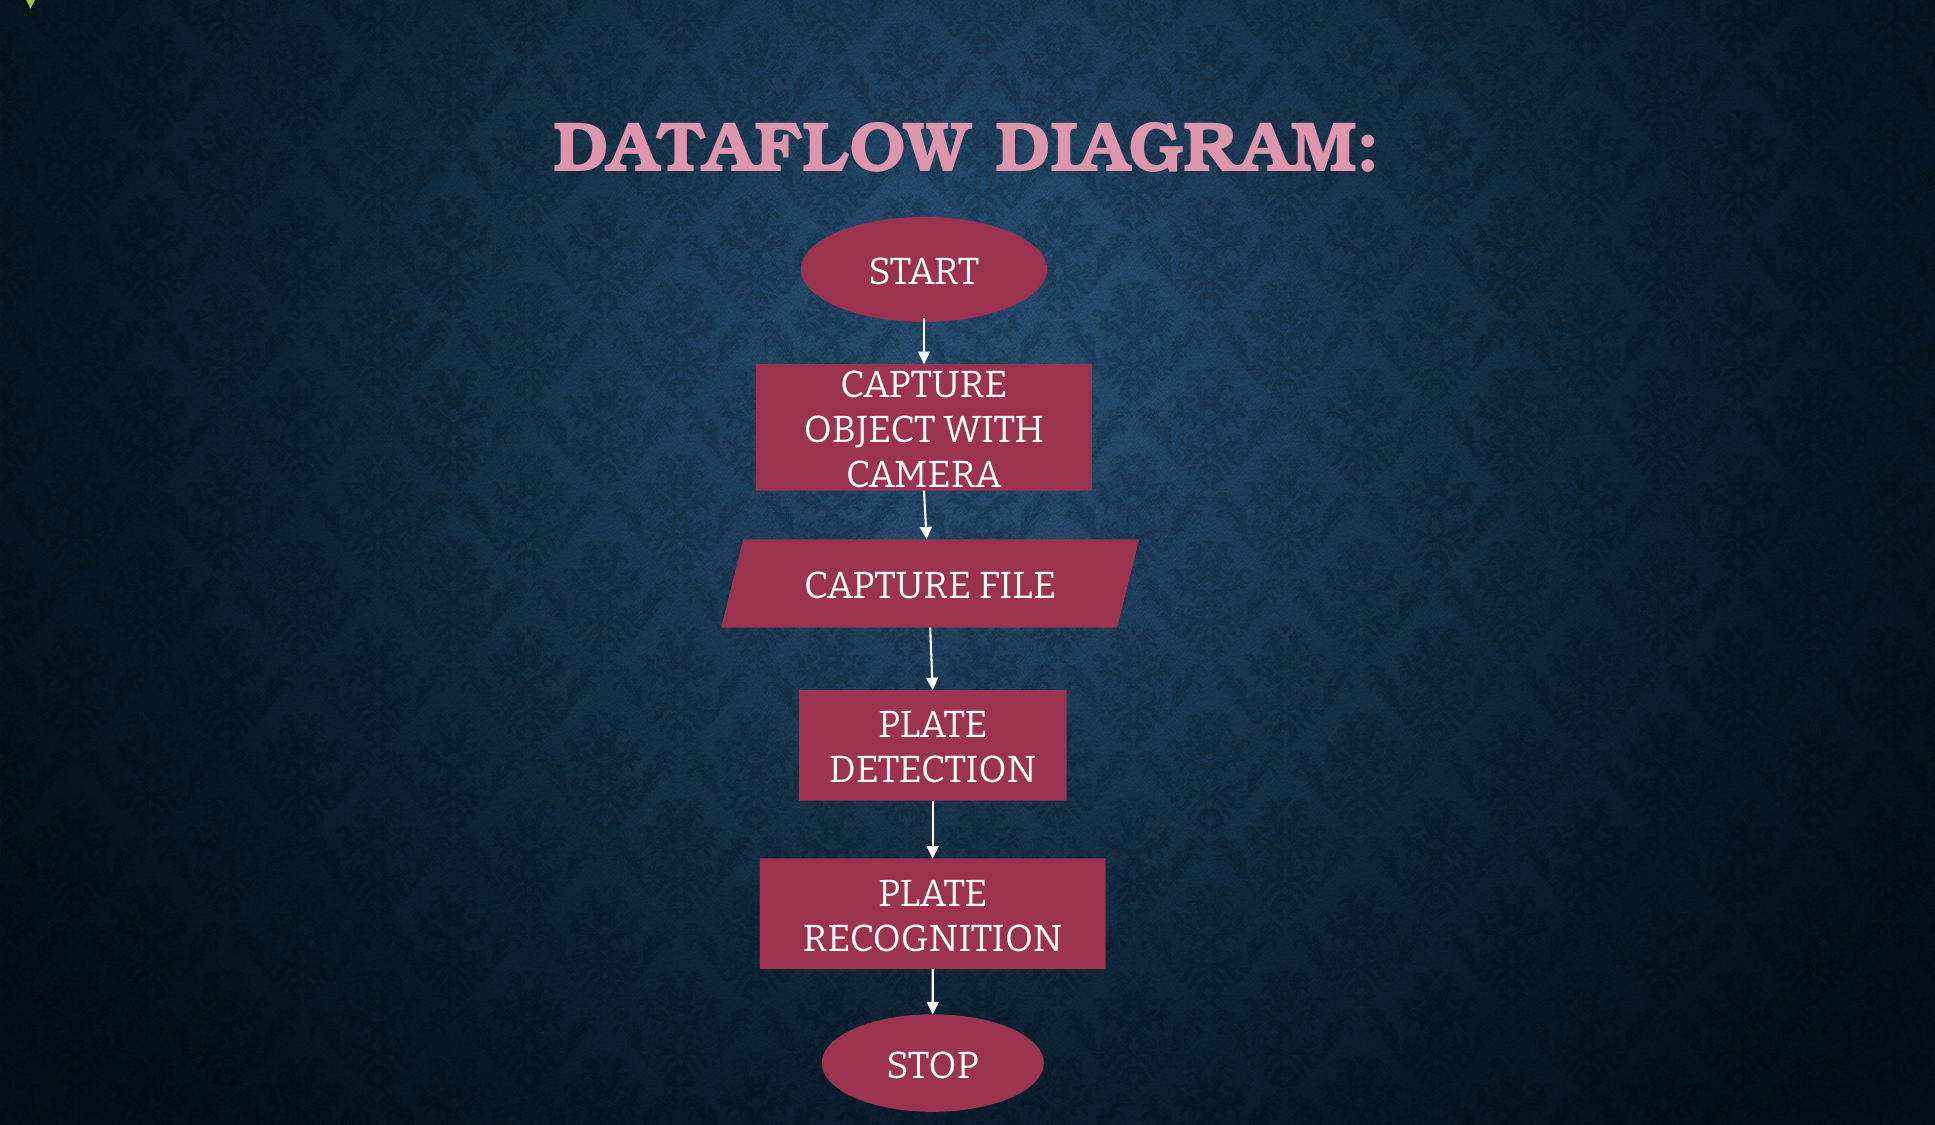

# DATAFLOW DIAGRAM:
START
CAPTURE OBJECT WITH CAMERA
CAPTURE FILE
PLATE DETECTION
PLATE RECOGNITION
STOP